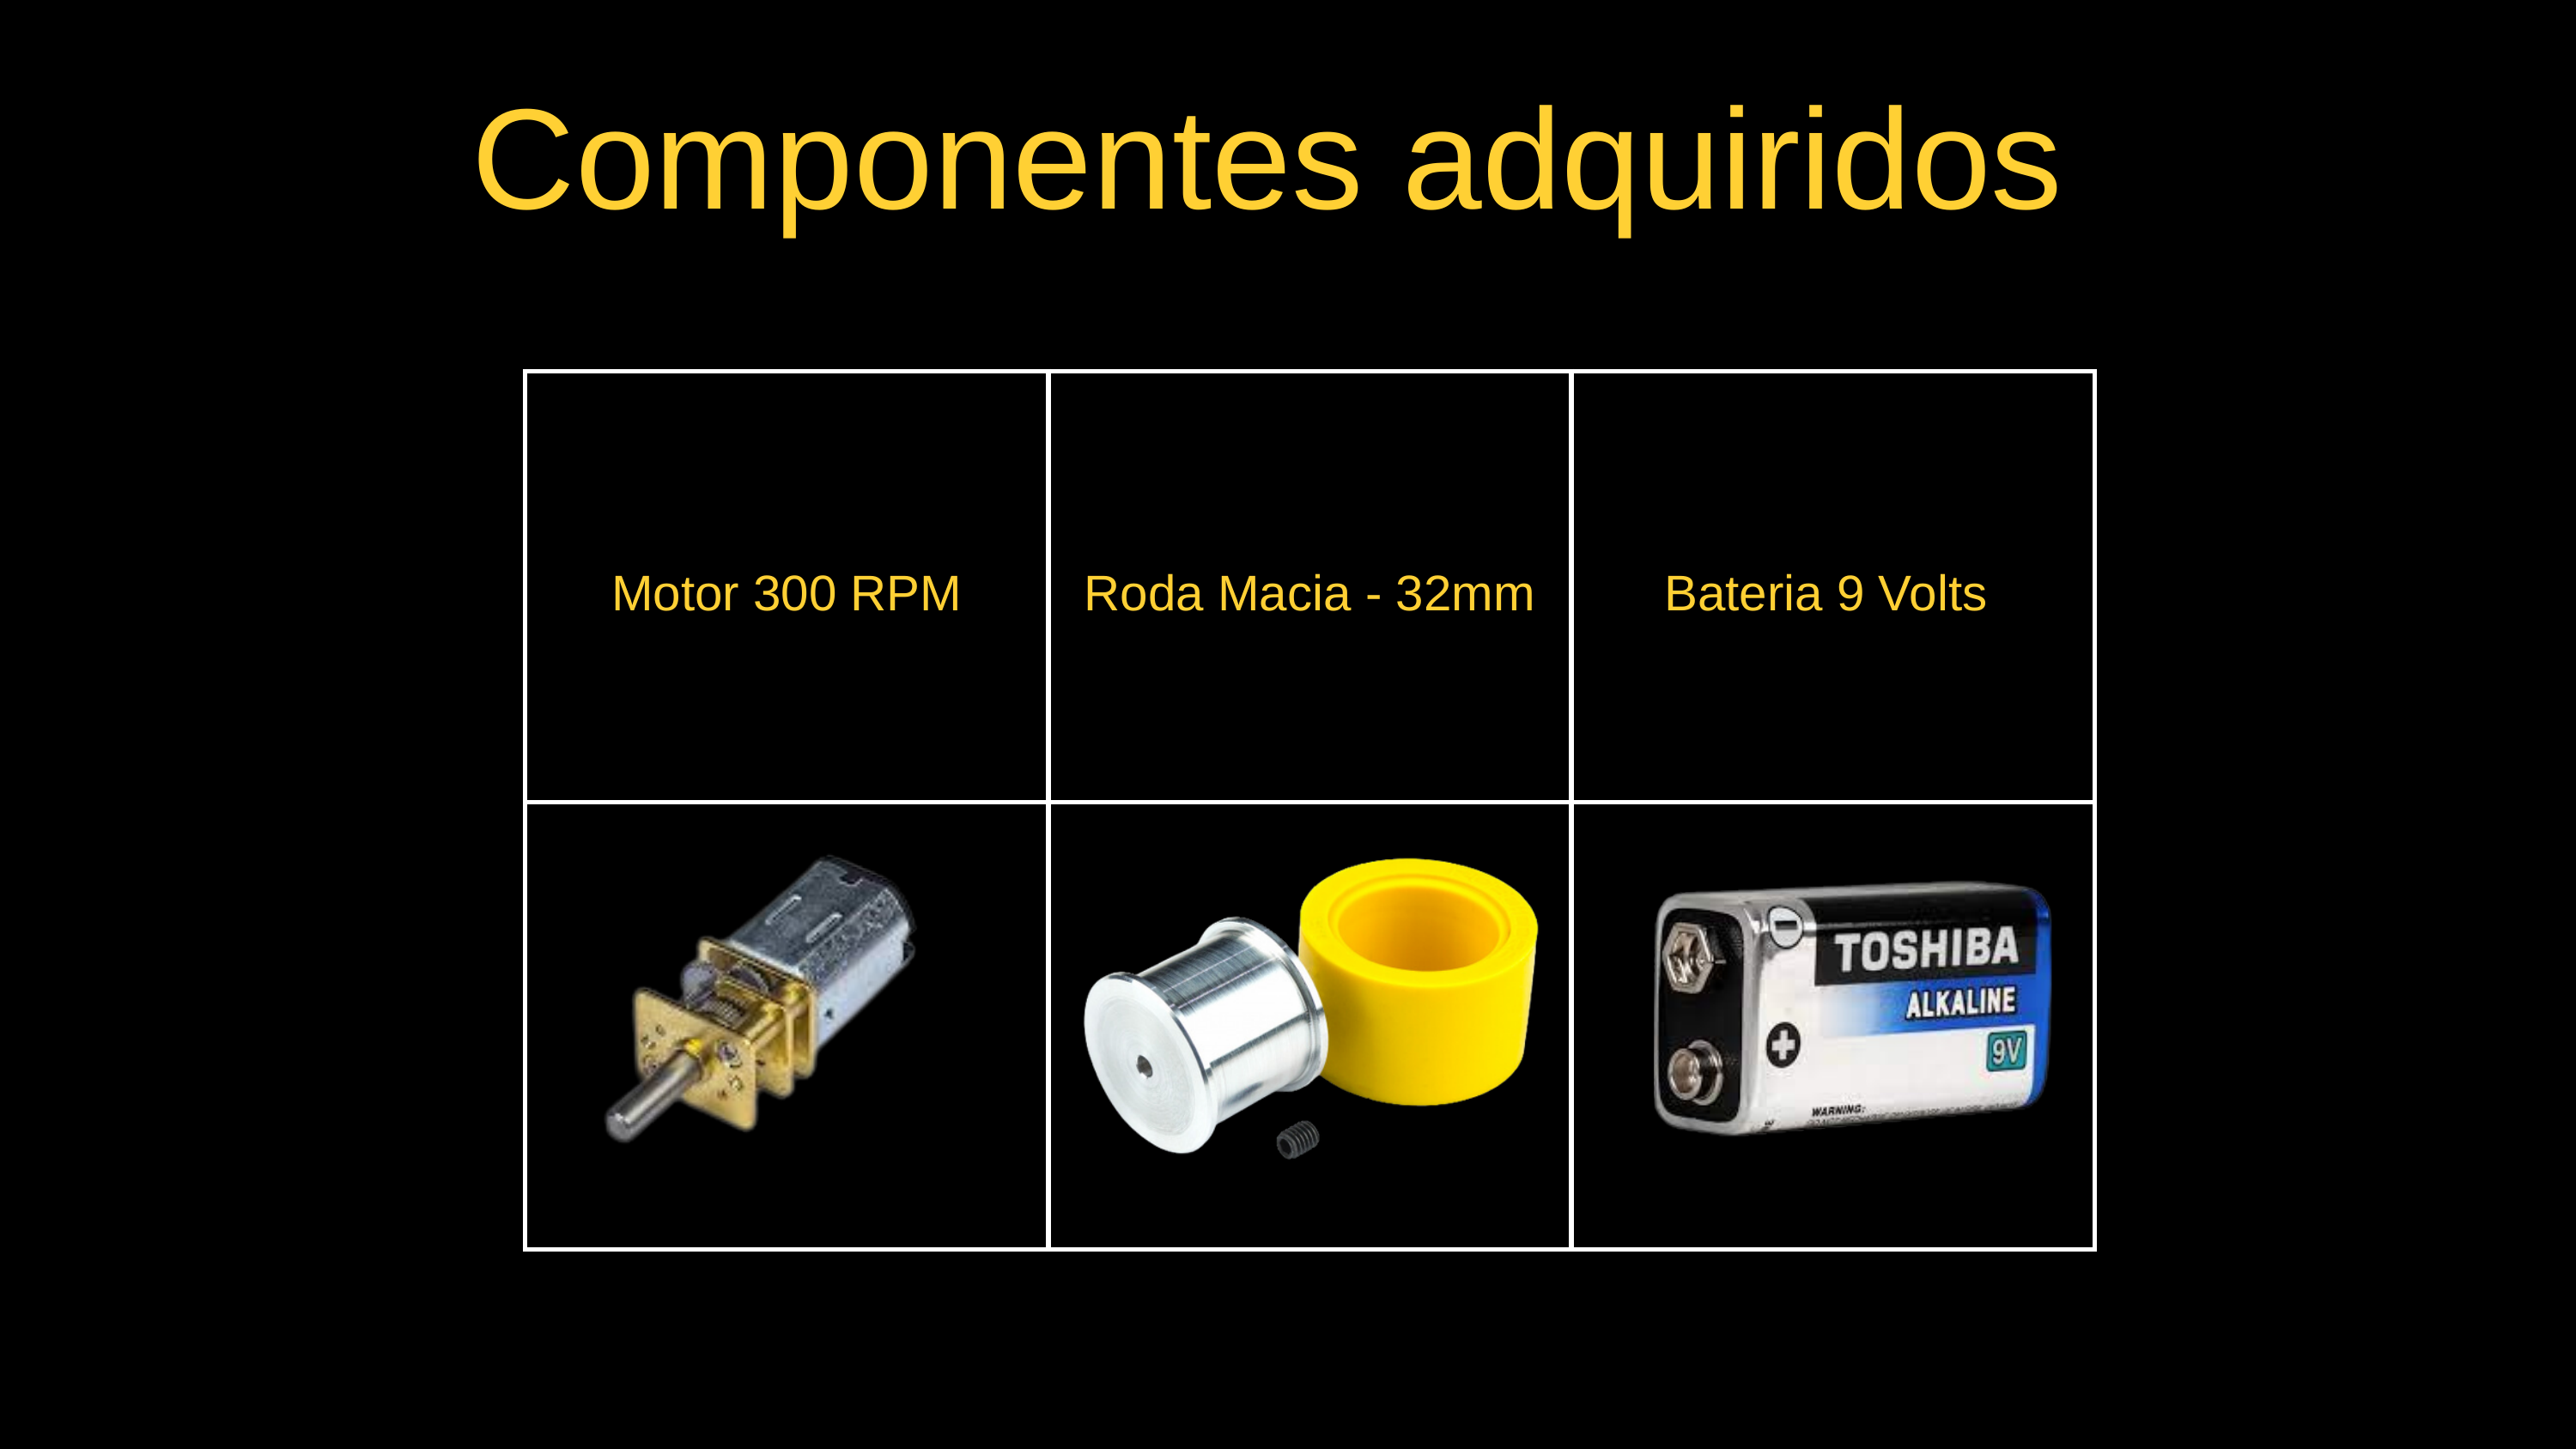

Componentes adquiridos
| Motor 300 RPM | Roda Macia - 32mm | Bateria 9 Volts |
| --- | --- | --- |
|  |  |  |